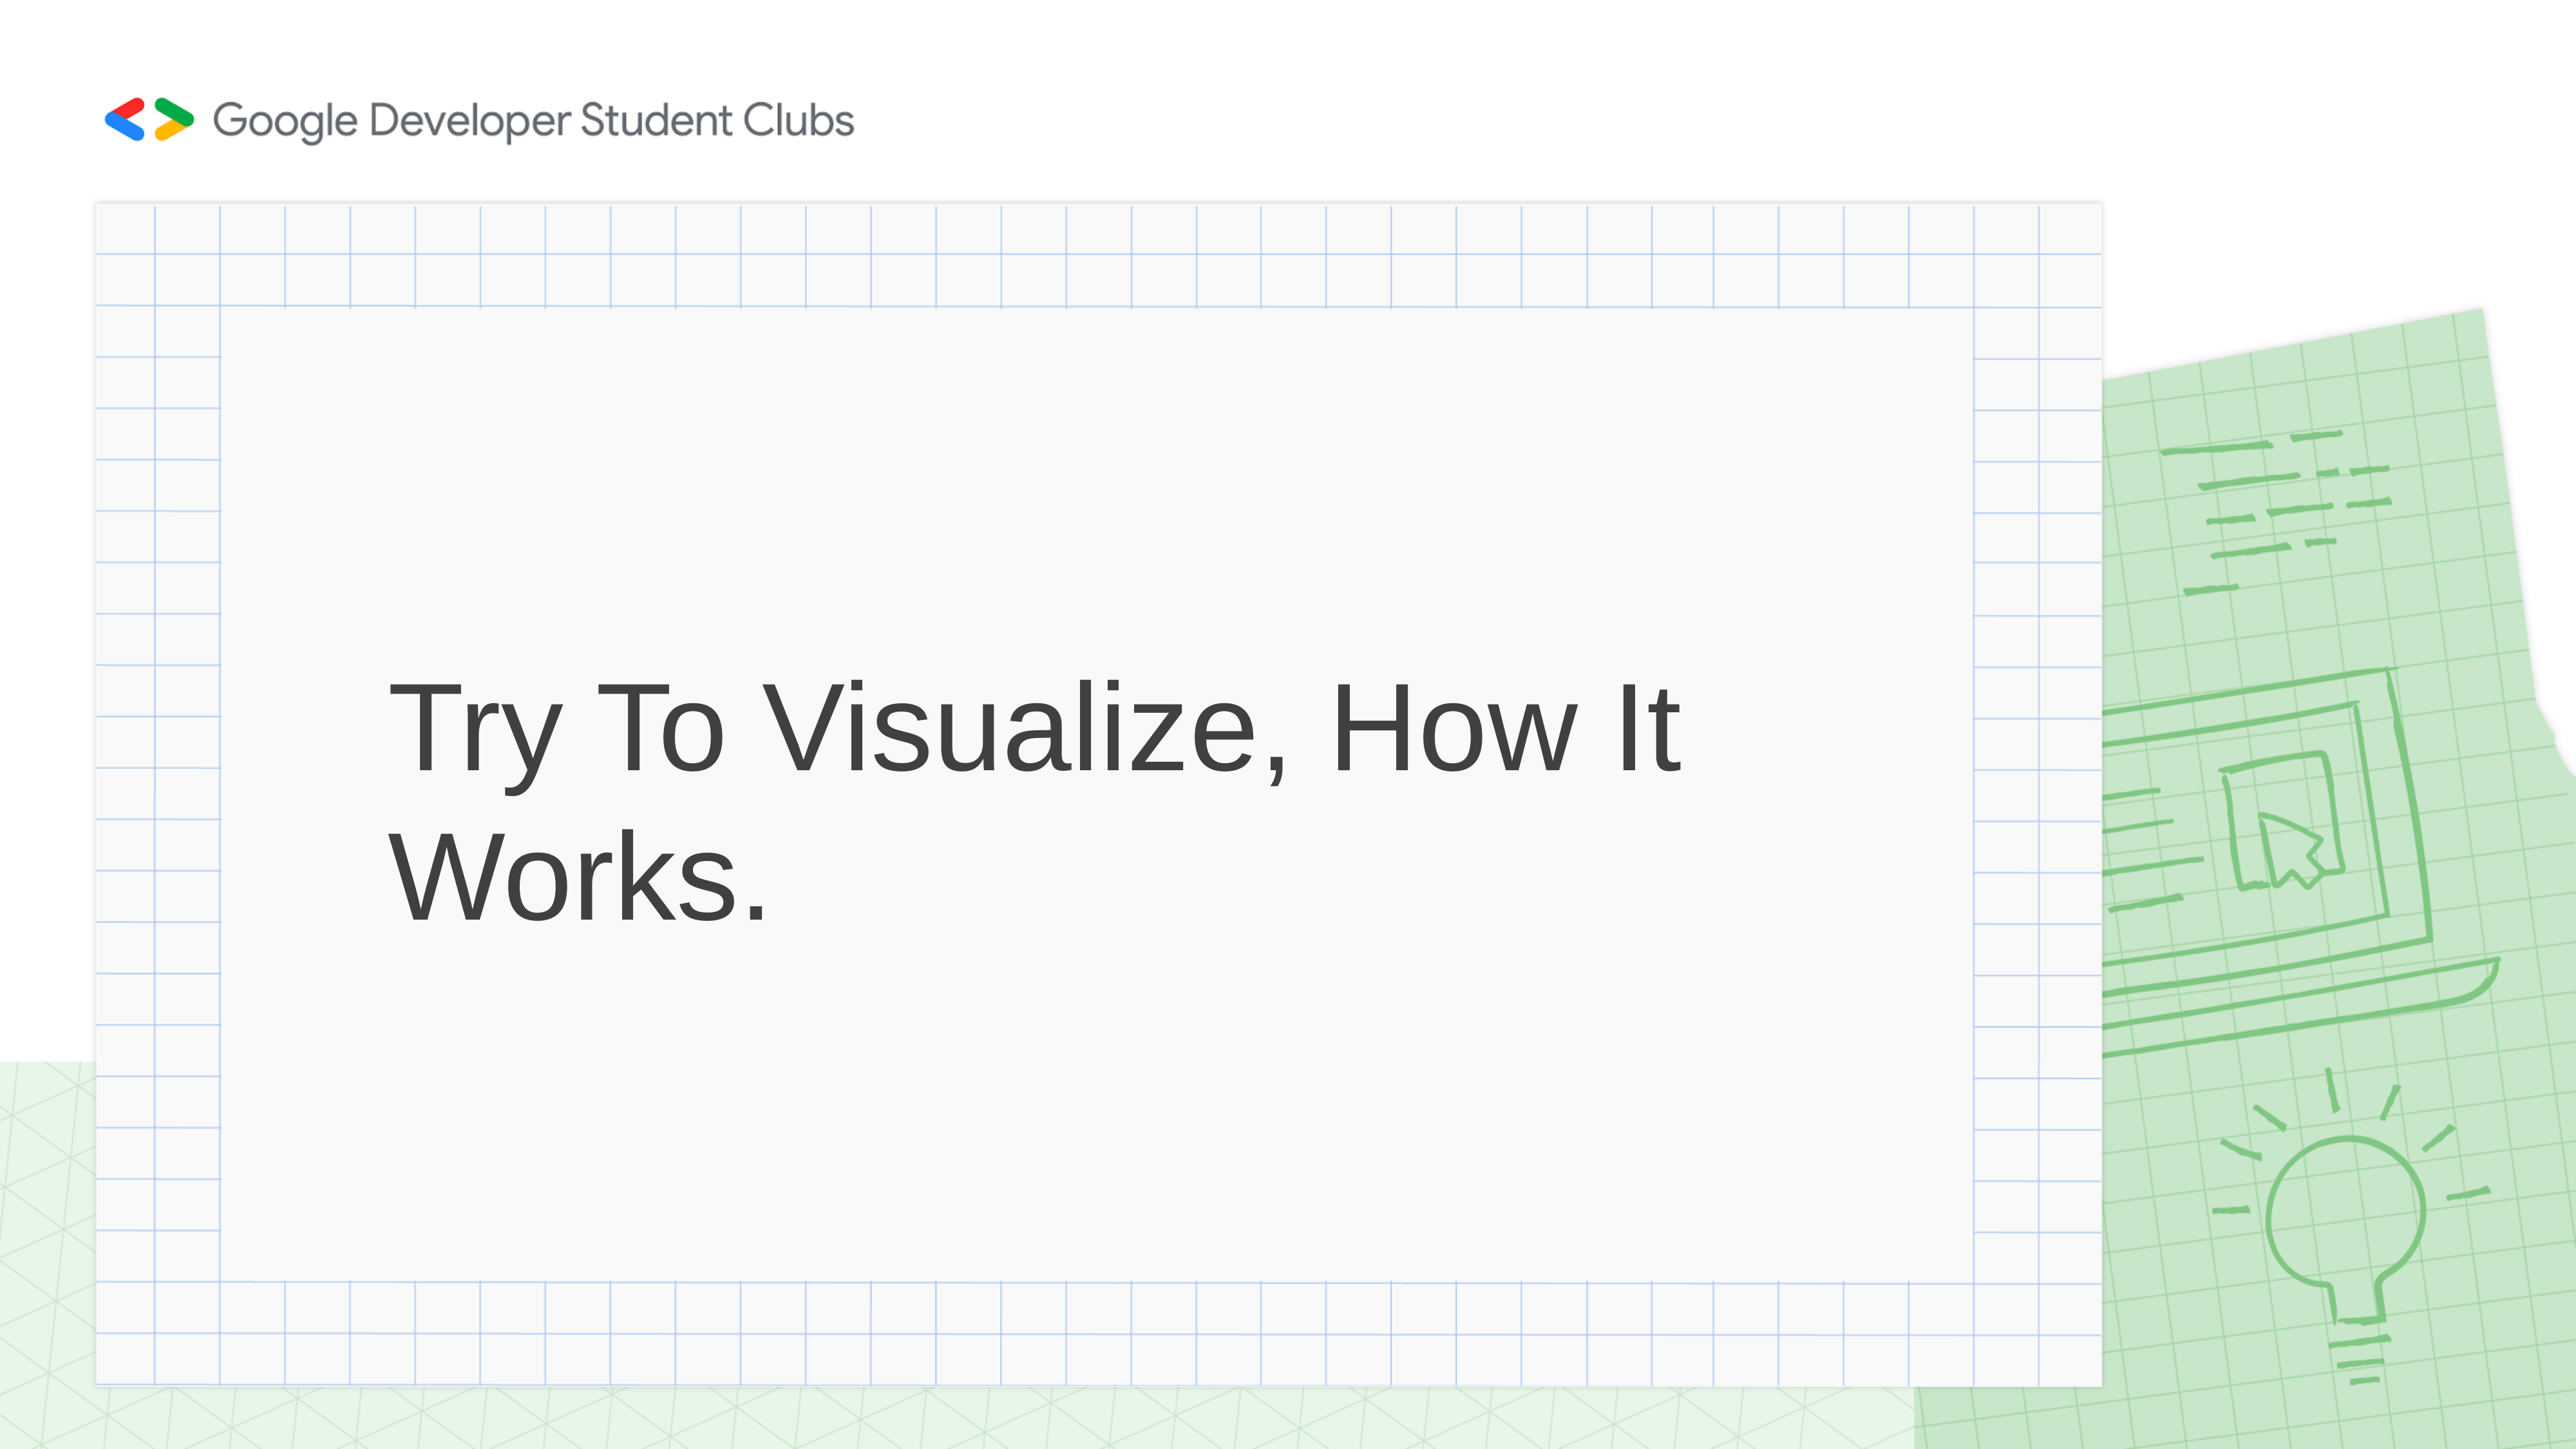

# Try To Visualize, How It Works.